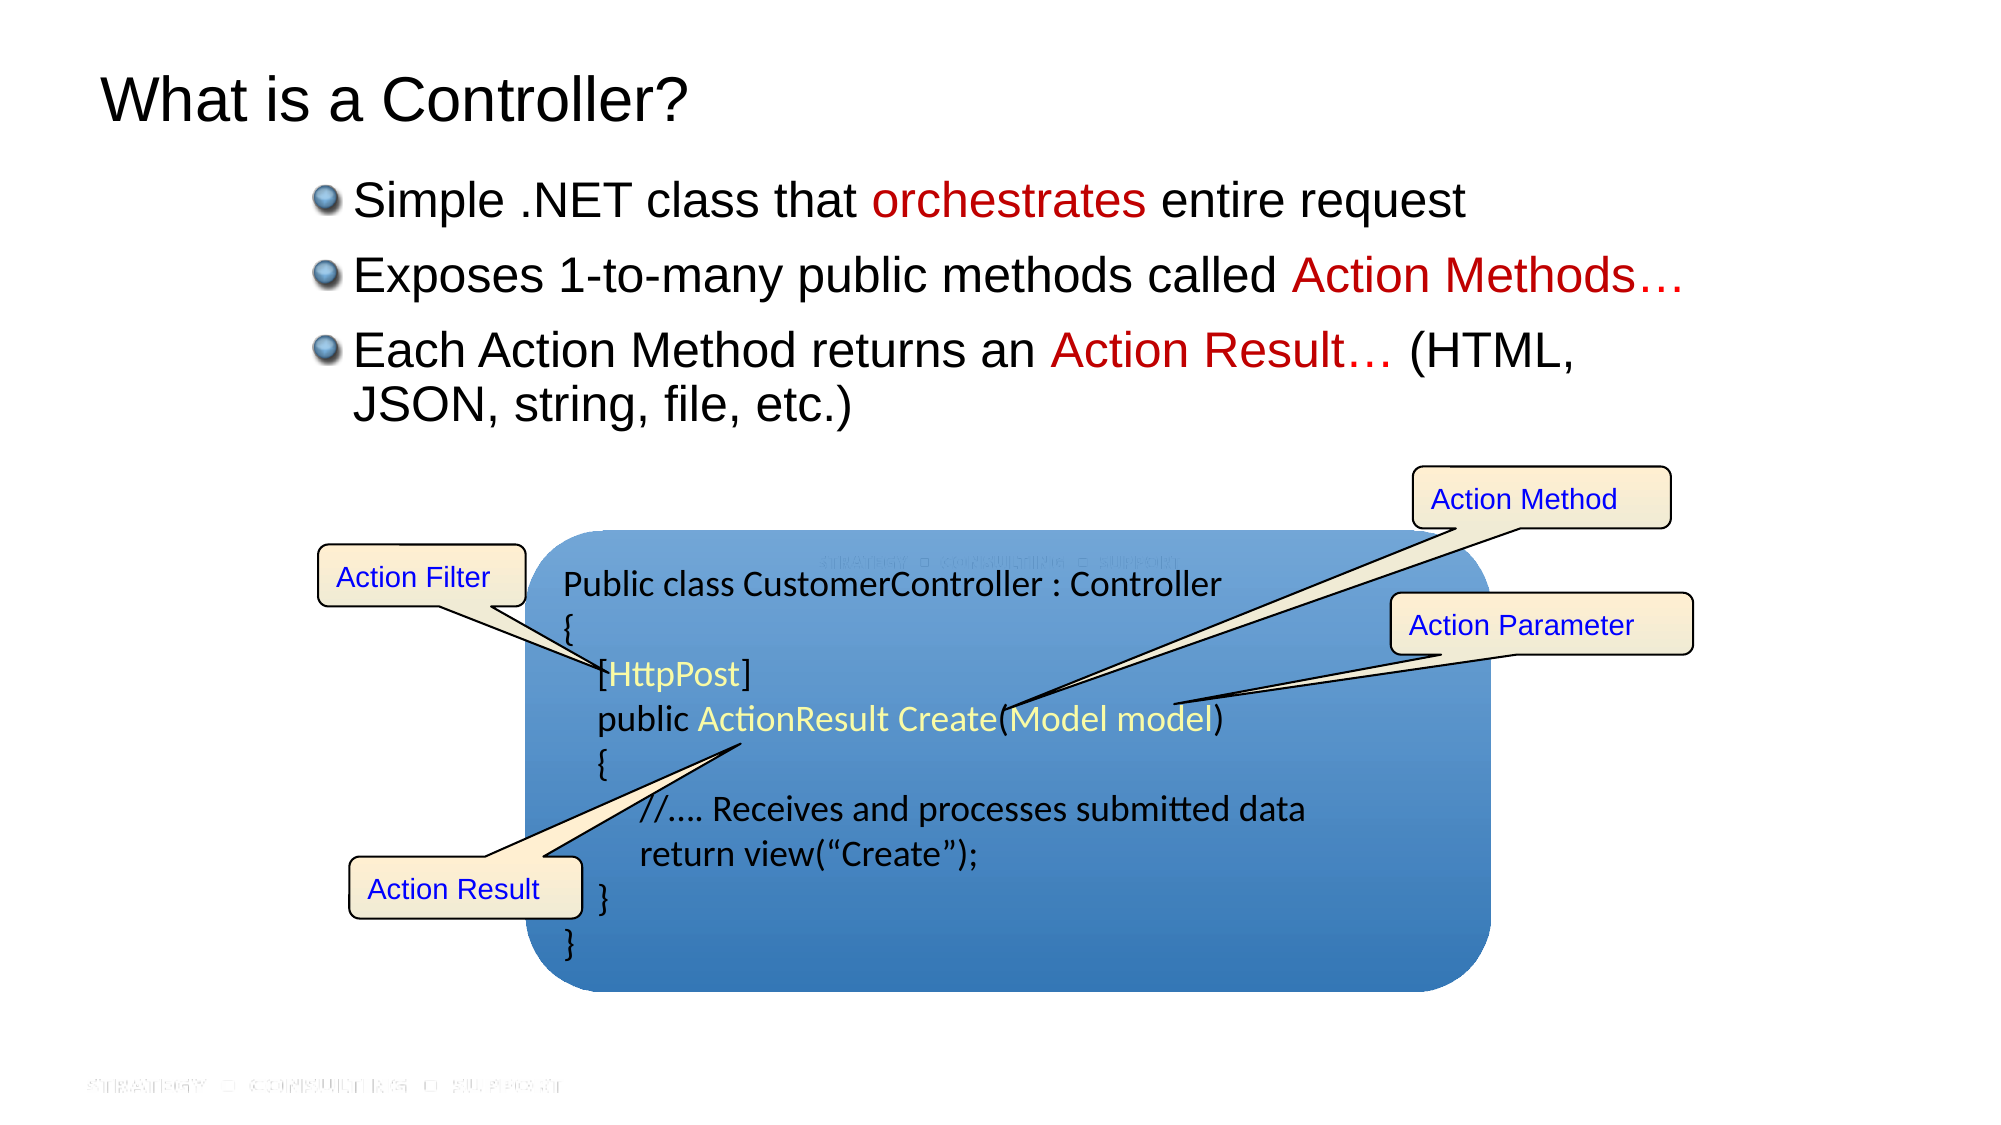

# What is a Controller?
Simple .NET class that orchestrates entire request
Exposes 1-to-many public methods called Action Methods…
Each Action Method returns an Action Result… (HTML, JSON, string, file, etc.)

Action Method
Public class CustomerController : Controller
{
    [HttpPost]
    public ActionResult Create(Model model)
    {
         //…. Receives and processes submitted data
         return view(“Create”);
    }
}
Action Filter
Action Parameter
Action Result